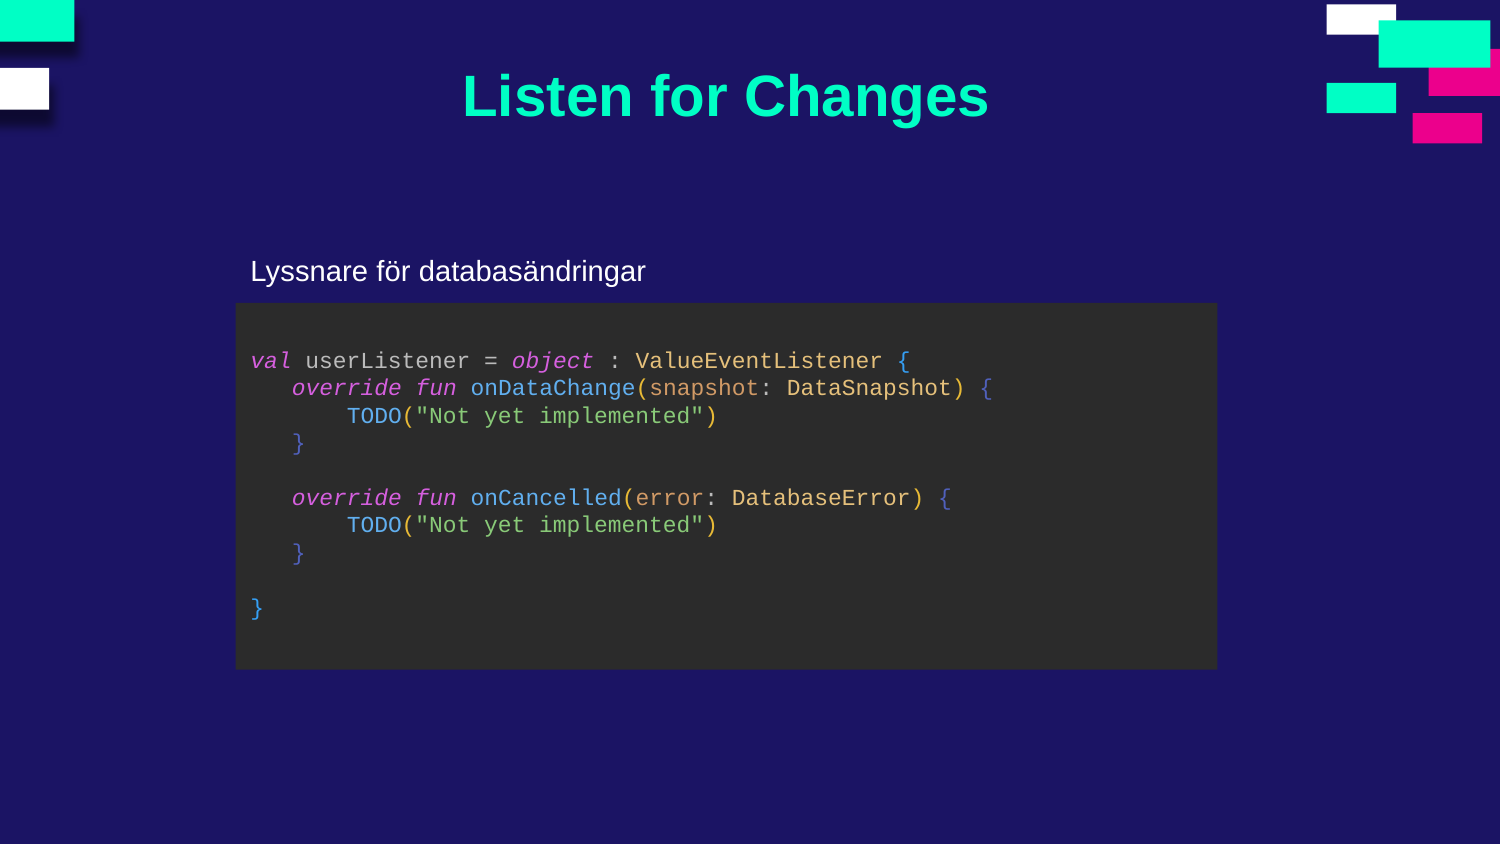

Listen for Changes

Lyssnare för databasändringar

val userListener = object : ValueEventListener {
   override fun onDataChange(snapshot: DataSnapshot) {
       TODO("Not yet implemented")
   }

   override fun onCancelled(error: DatabaseError) {
       TODO("Not yet implemented")
   }

}